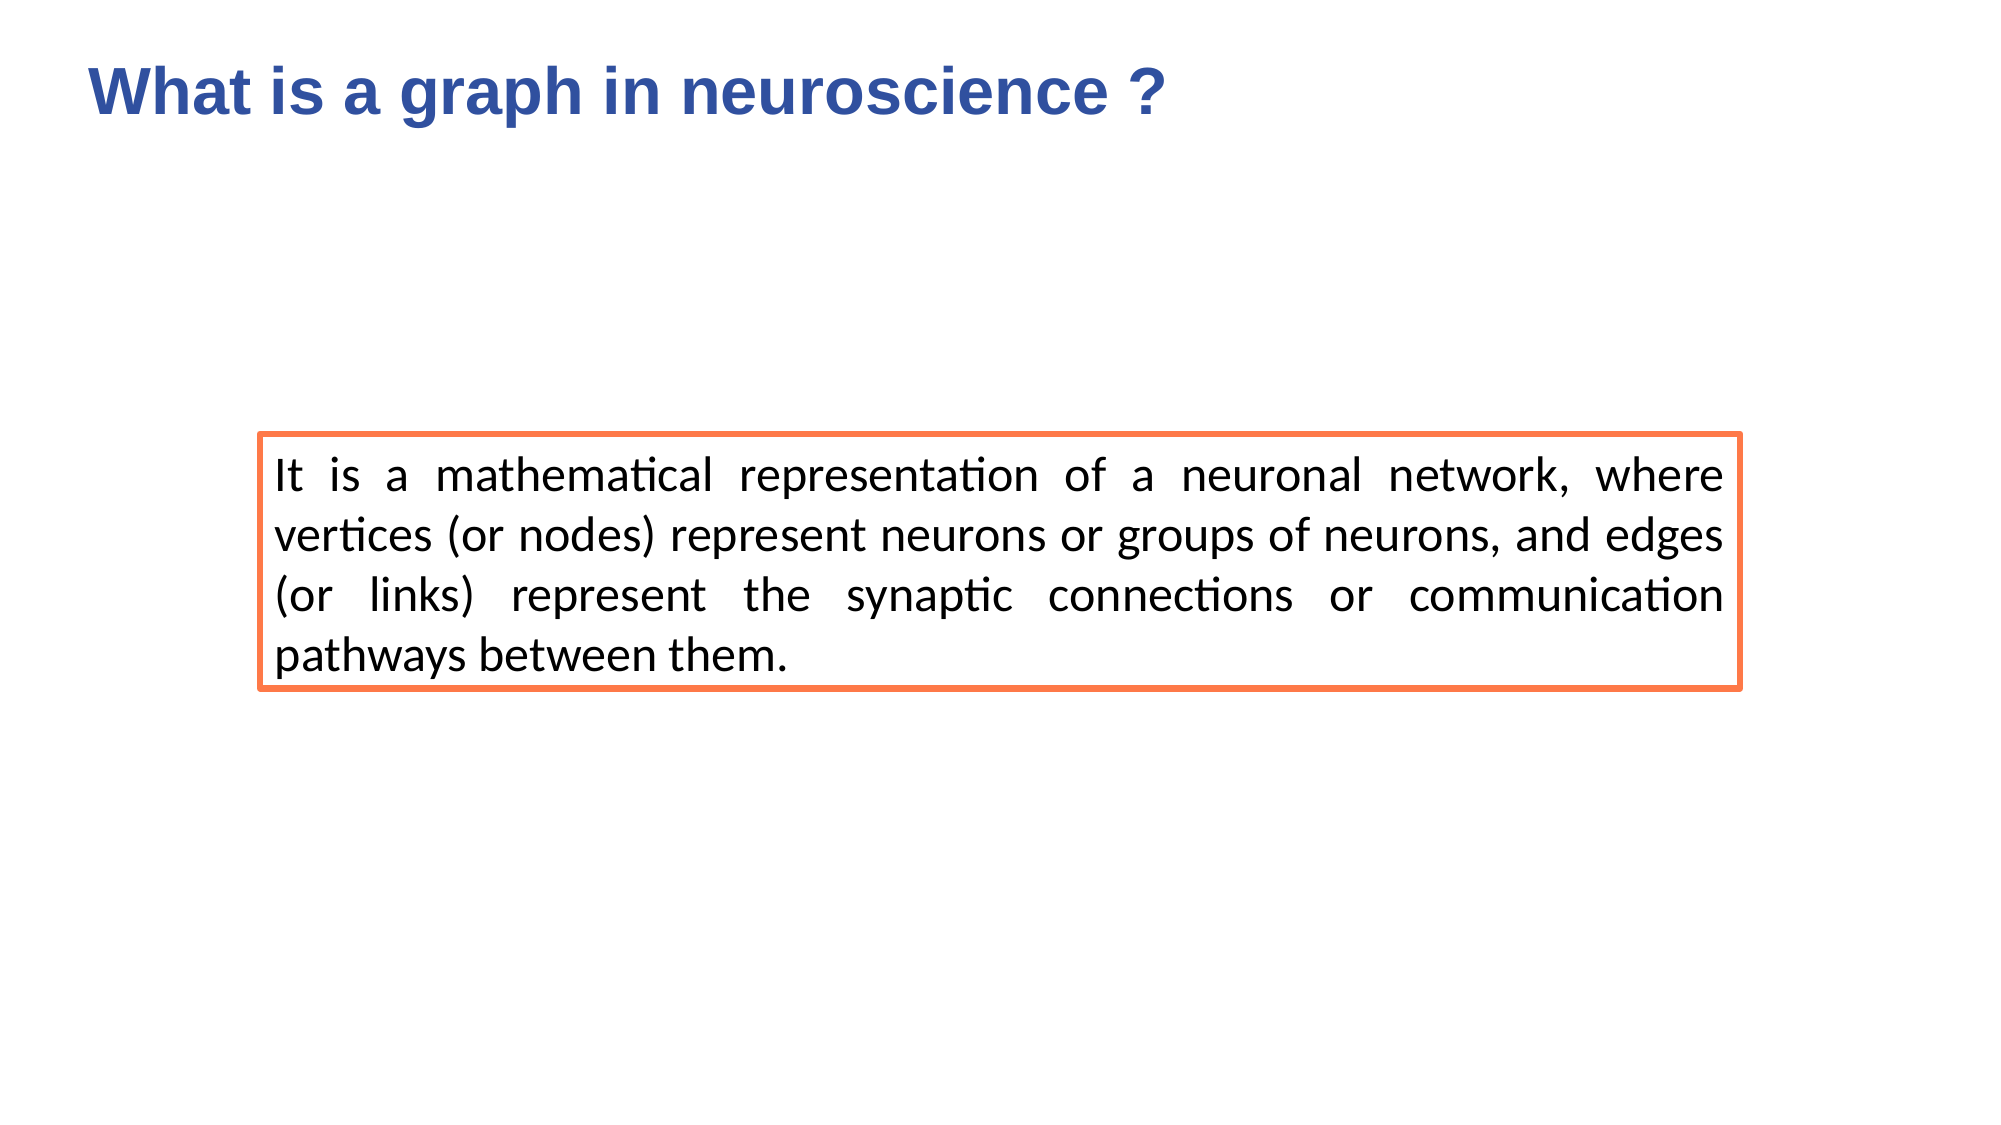

What is a graph in neuroscience ?
It is a mathematical representation of a neuronal network, where vertices (or nodes) represent neurons or groups of neurons, and edges (or links) represent the synaptic connections or communication pathways between them.